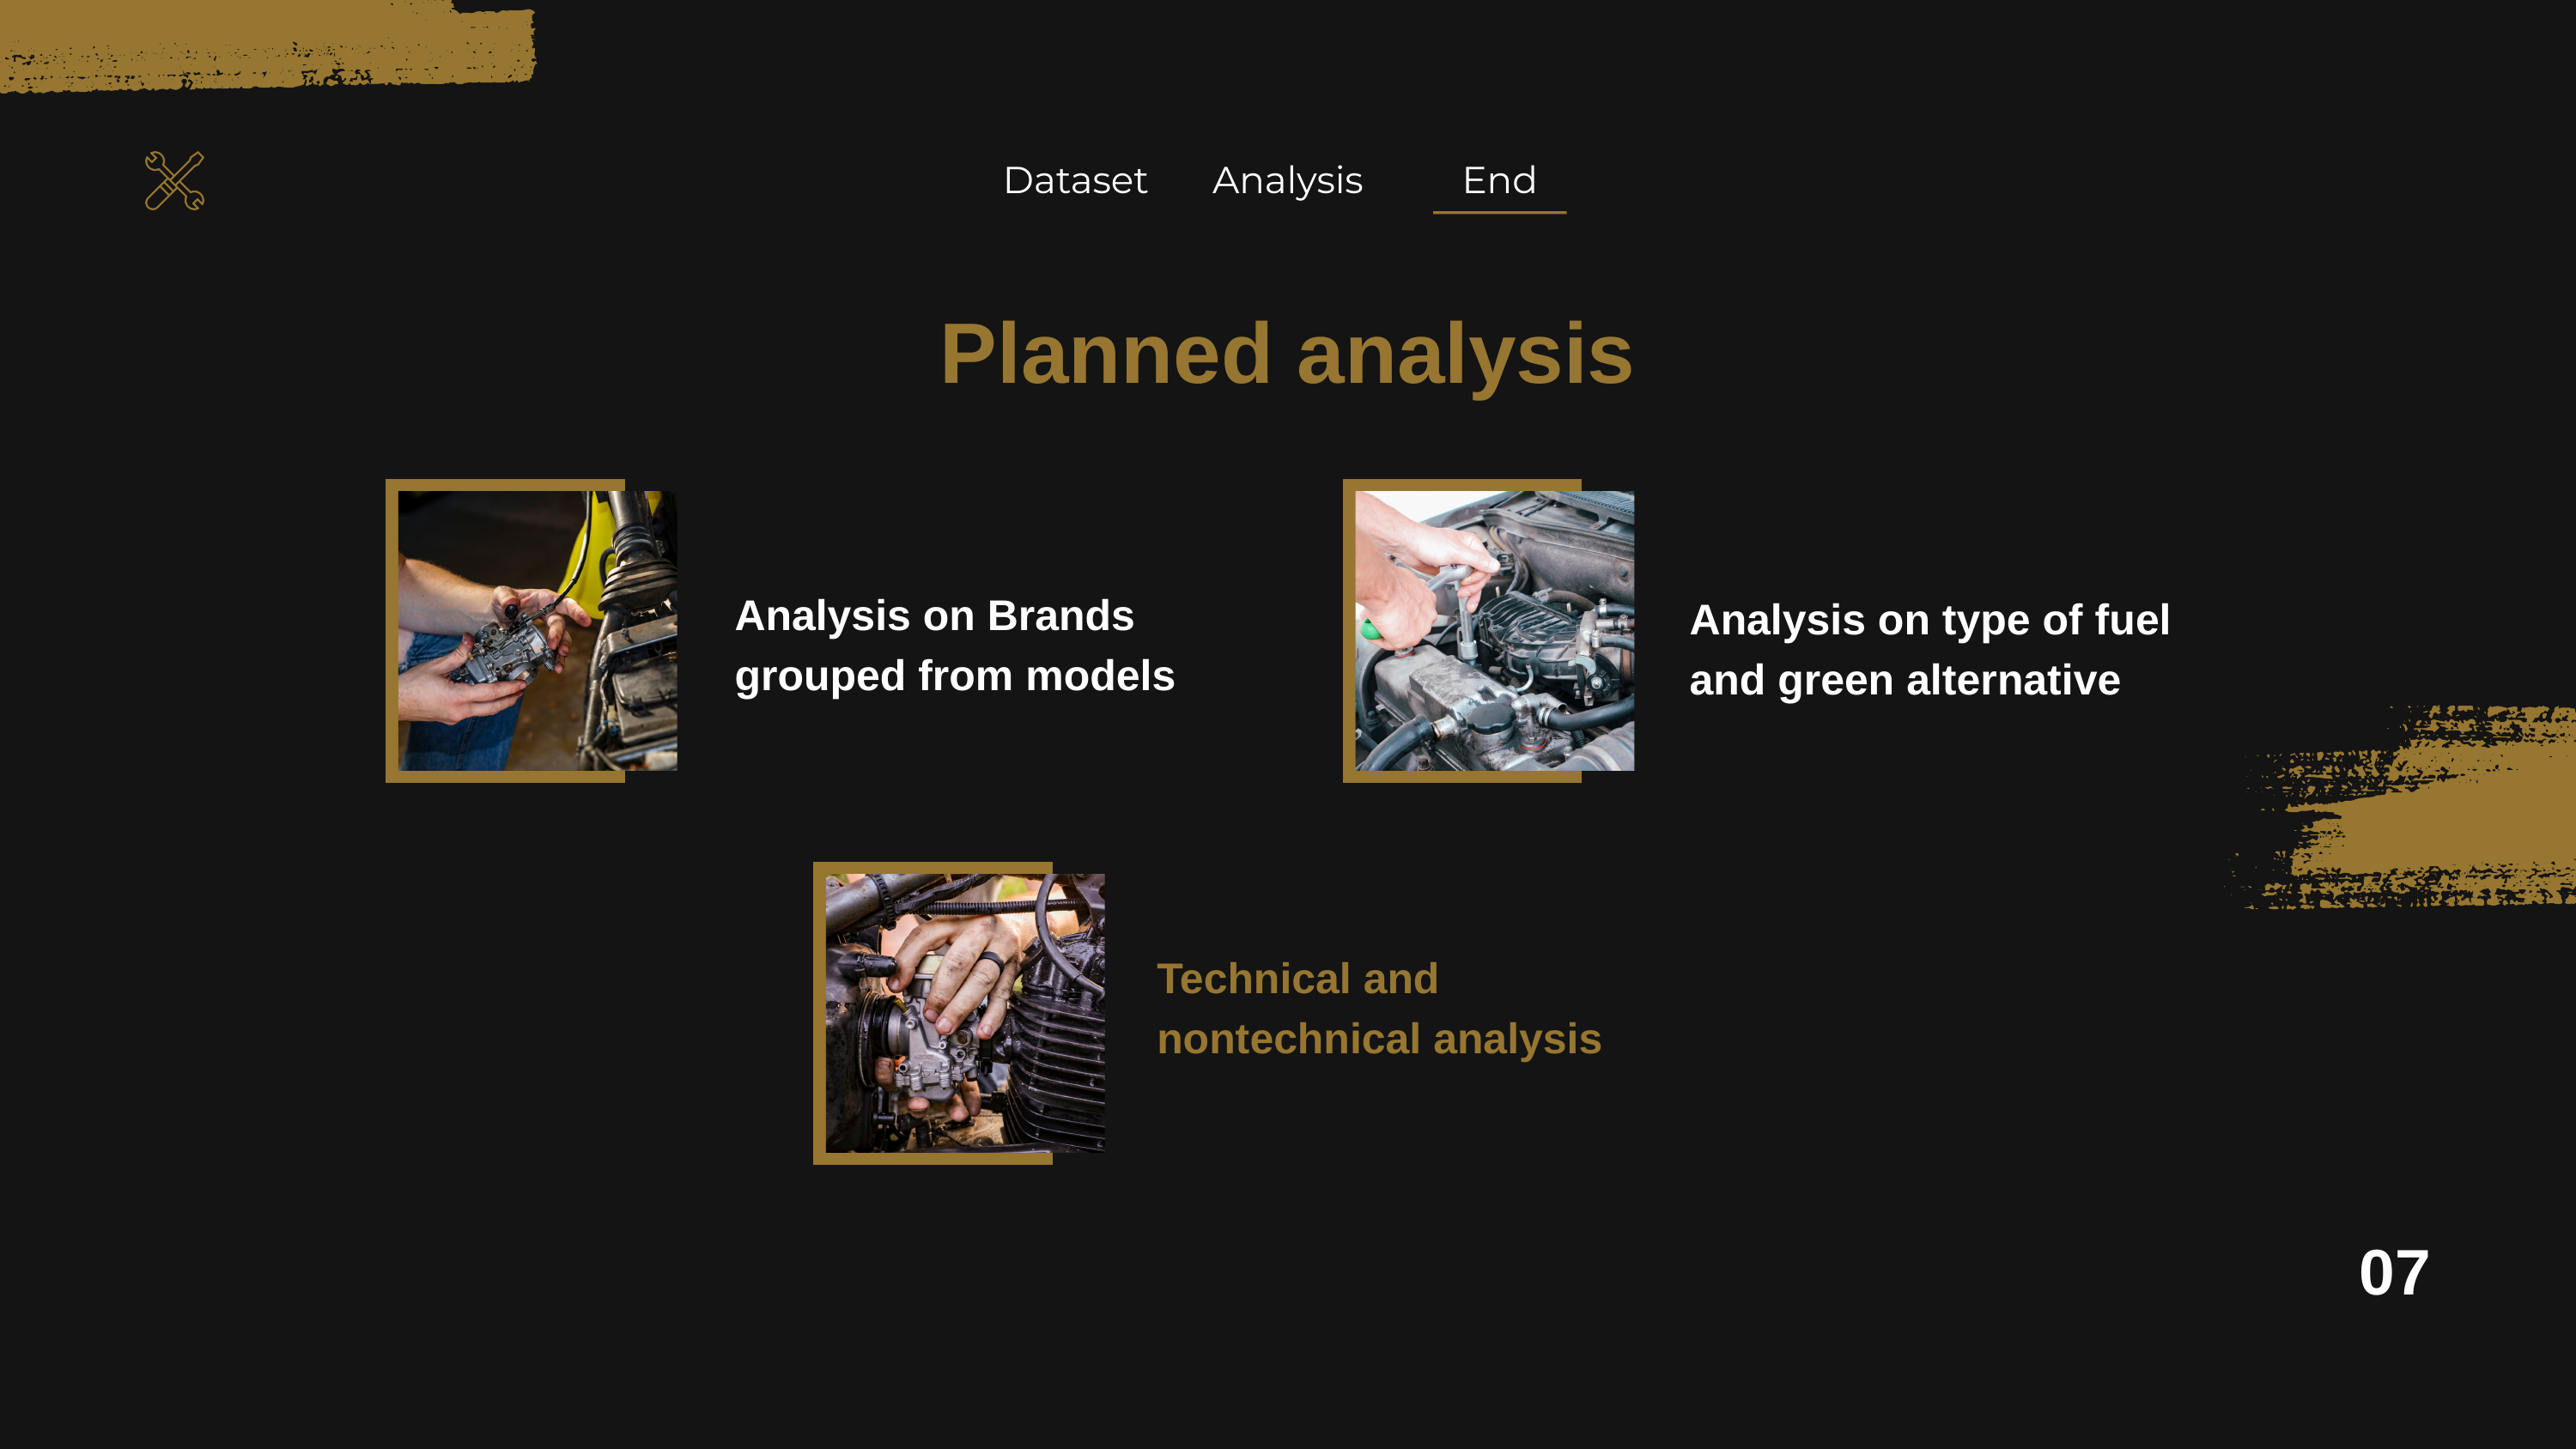

Dataset
Analysis
End

Planned analysis

Analysis on Brands grouped from models
Analysis on type of fuel and green alternative

Technical and nontechnical analysis
07